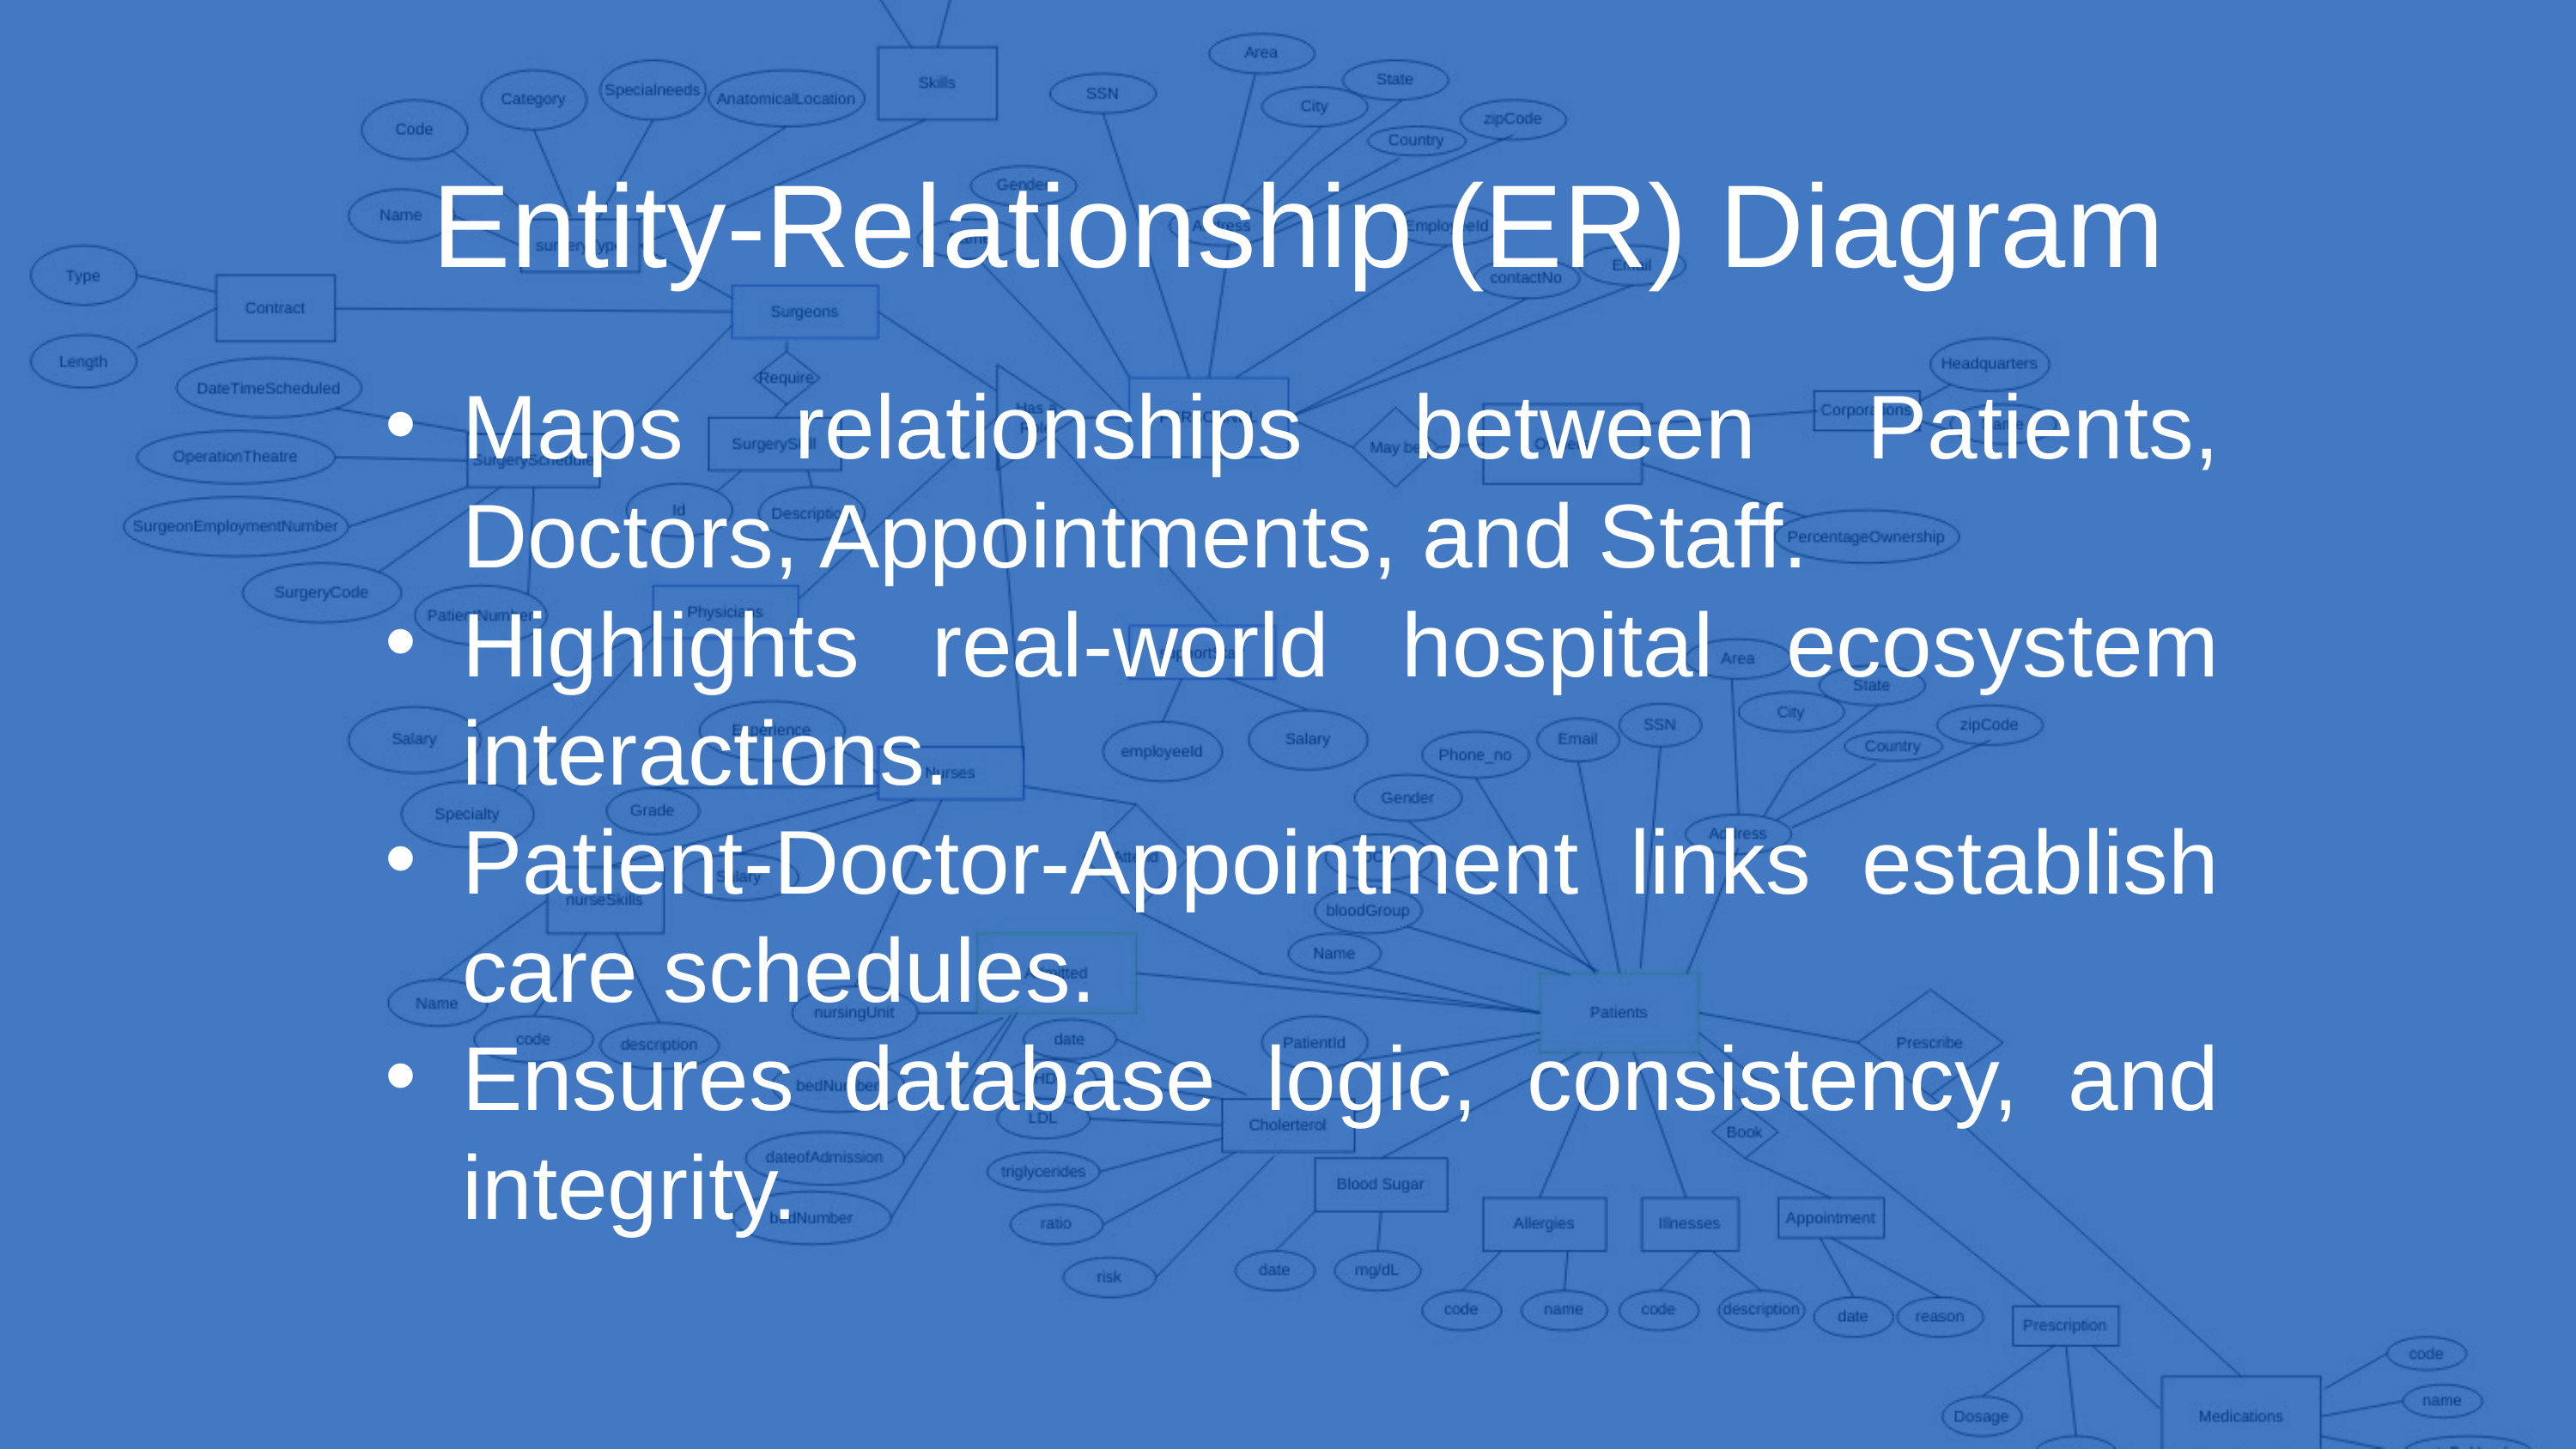

Entity-Relationship (ER) Diagram
Maps relationships between Patients, Doctors, Appointments, and Staff.
Highlights real-world hospital ecosystem interactions.
Patient-Doctor-Appointment links establish care schedules.
Ensures database logic, consistency, and integrity.